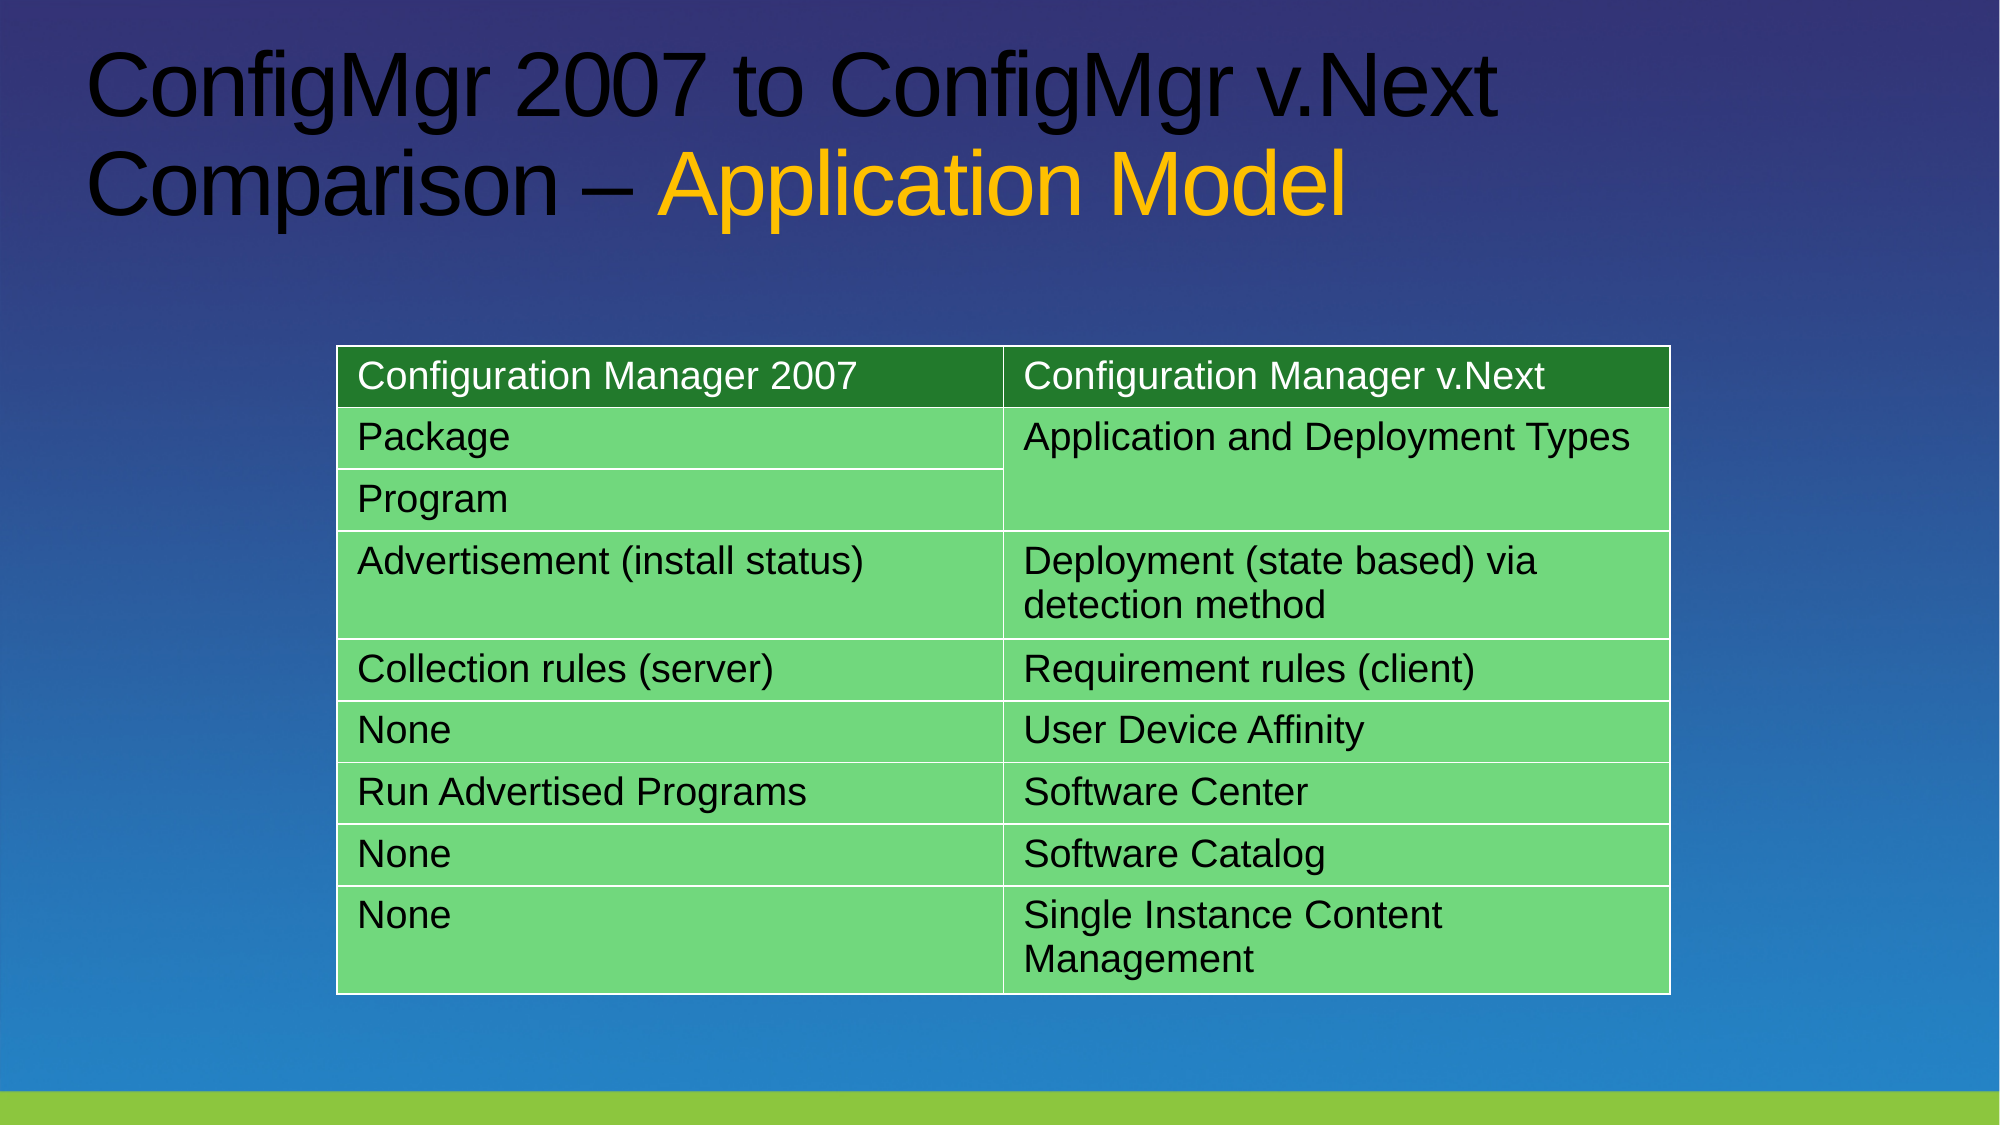

# ConfigMgr 2007 to ConfigMgr v.Next Comparison – Application Model
| Configuration Manager 2007 | Configuration Manager v.Next |
| --- | --- |
| Package | Application and Deployment Types |
| Program |  |
| Advertisement (install status) | Deployment (state based) via detection method |
| Collection rules (server) | Requirement rules (client) |
| None | User Device Affinity |
| Run Advertised Programs | Software Center |
| None | Software Catalog |
| None | Single Instance Content Management |